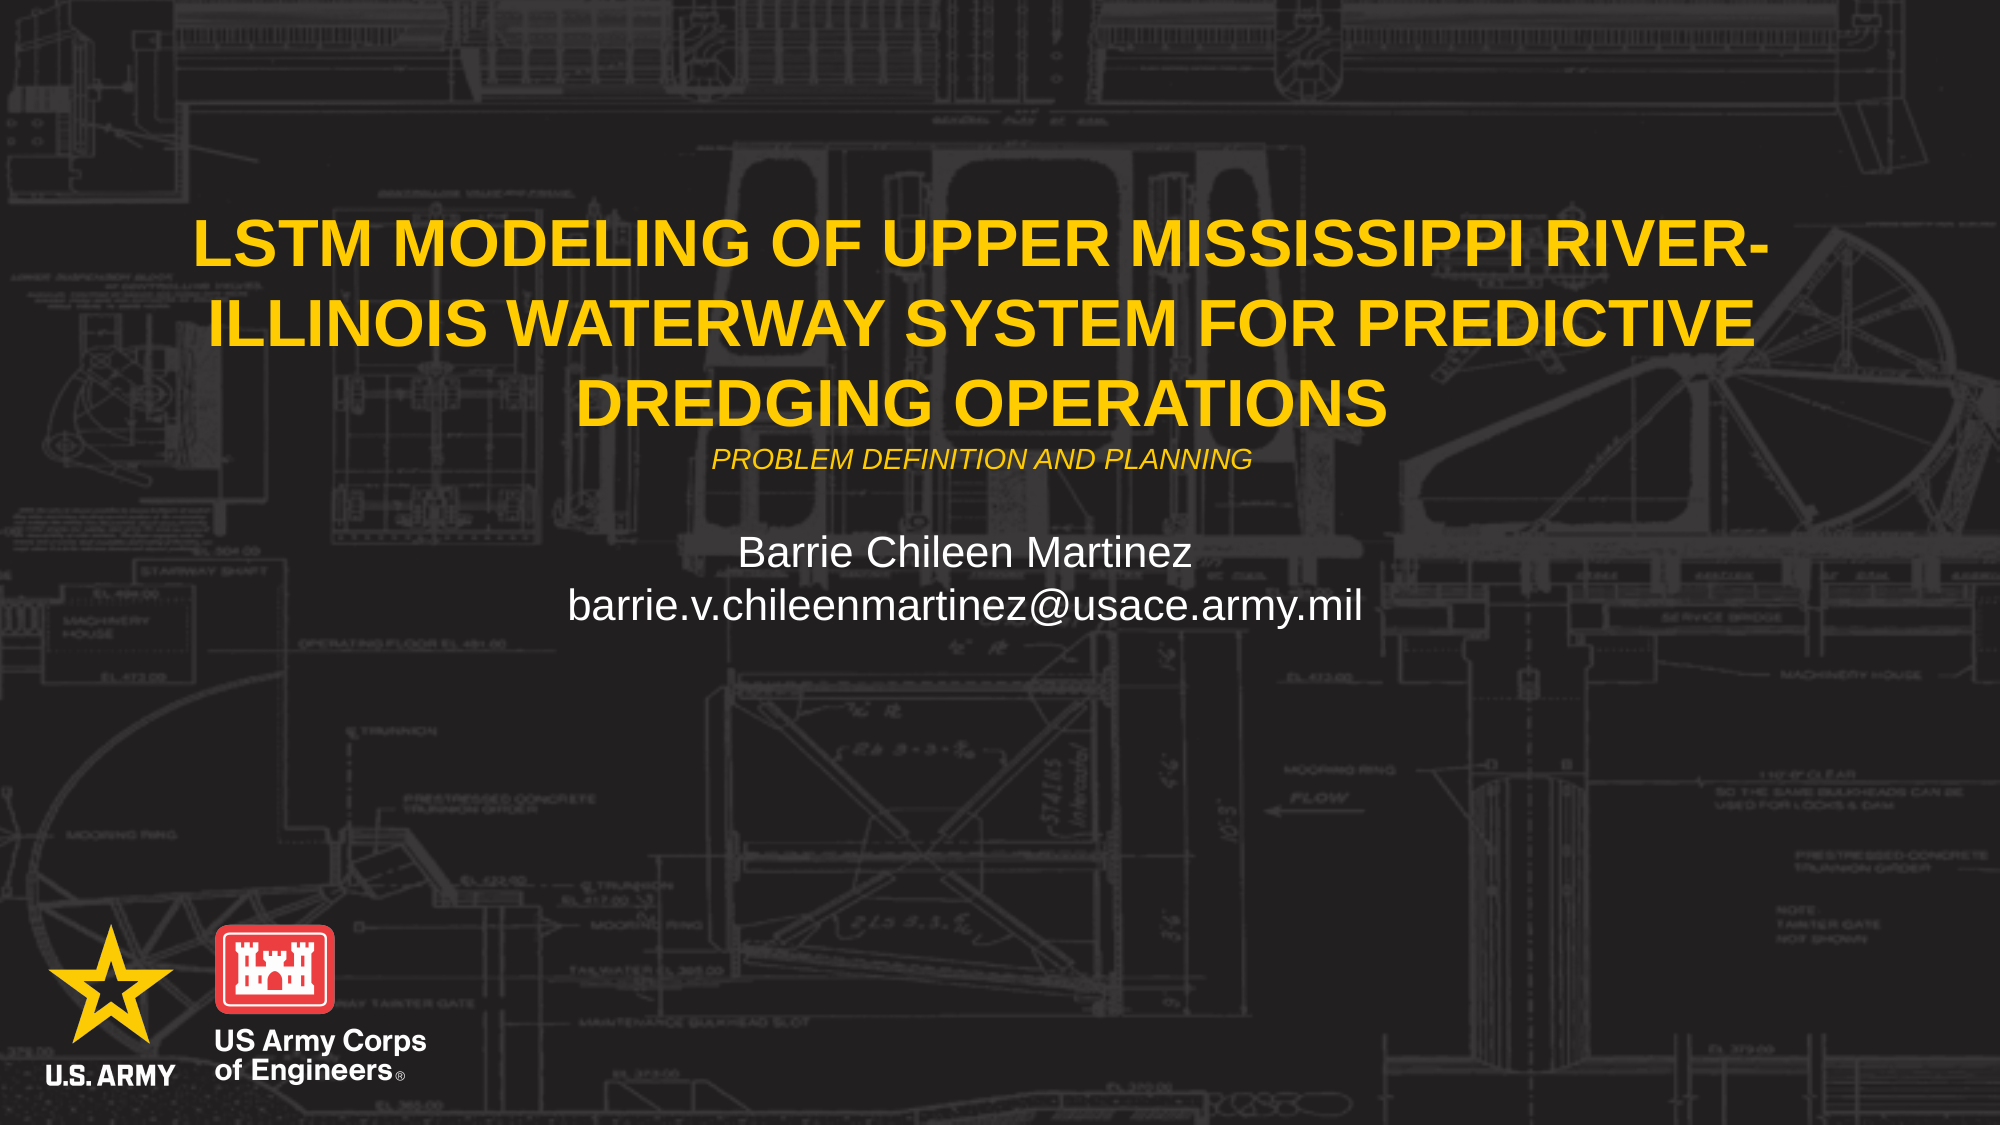

# LSTM Modeling of Upper Mississippi River-Illinois Waterway System for Predictive Dredging Operations Problem Definition and Planning
Barrie Chileen Martinez
barrie.v.chileenmartinez@usace.army.mil